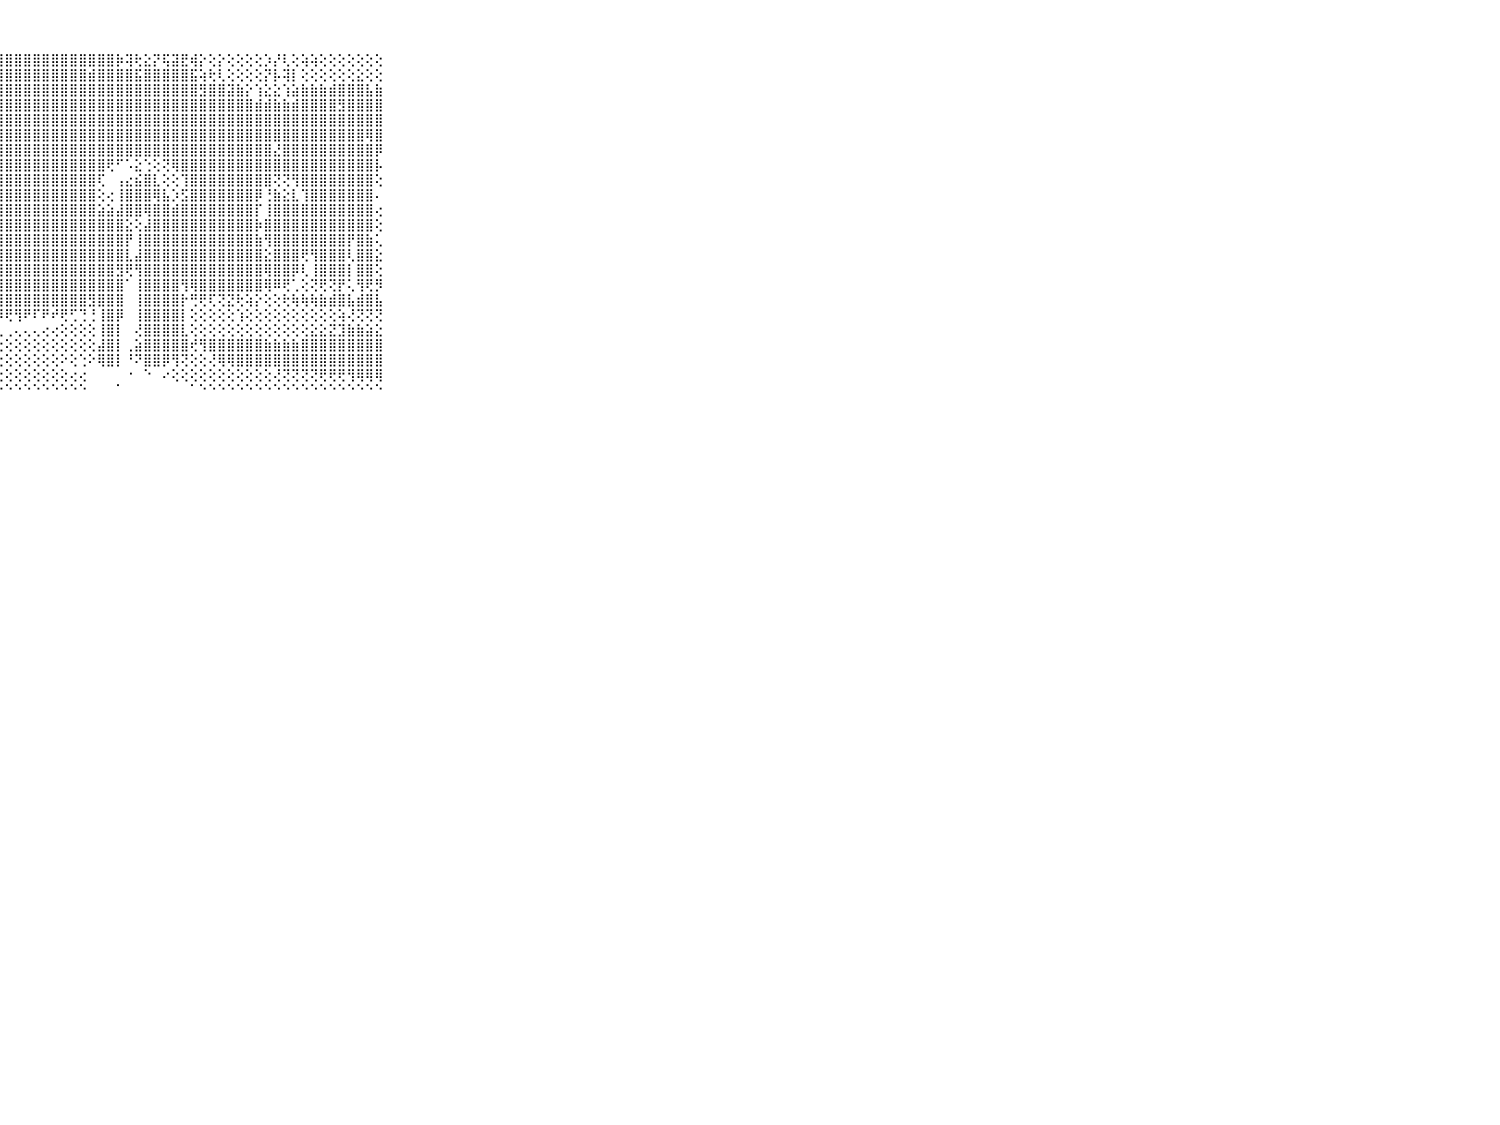

⠀⠀⠀⠀⠀⠀⠀⠀⠀⠀⠀⣿⣿⣿⣿⣿⣿⣿⣿⣿⣿⣿⣿⣿⣿⣿⣿⣿⣿⣿⣿⣿⣿⣿⣿⣿⣿⣿⣿⣿⡷⢽⢗⣕⡝⢯⣽⣟⢾⡕⢕⡕⢕⢕⢕⢕⡱⡜⢇⢕⢵⢵⢕⢕⢕⢕⢕⢕⢕⠀⠀⠀⠀⠀⠀⠀⠀⠀⠀⠀⠀
⠀⠀⠀⠀⠀⠀⠀⠀⠀⠀⠀⣿⣿⣿⣿⣿⣿⣿⣿⣿⣿⣿⣿⣿⣿⣿⣿⣿⣿⣿⣿⣿⣿⣿⣿⣿⣿⣾⣿⣿⣿⣿⣯⣿⣿⣿⣿⣿⣯⢵⢗⢇⢕⢕⢕⢕⡝⡧⢽⡇⢕⢕⢕⢕⢕⢕⣕⢕⢕⠀⠀⠀⠀⠀⠀⠀⠀⠀⠀⠀⠀
⠀⠀⠀⠀⠀⠀⠀⠀⠀⠀⠀⣿⣿⣿⣿⣿⣿⣿⣿⣿⣿⣿⣿⣿⣿⣿⣿⣿⣿⣿⣿⣿⣿⣿⣿⣿⣿⣿⣿⣿⣿⣿⣿⣿⣿⣿⣿⣿⣿⣻⣿⣿⣽⣷⡕⢱⣕⣕⢱⣵⣷⣷⣷⣾⣿⣿⣿⣧⣷⠀⠀⠀⠀⠀⠀⠀⠀⠀⠀⠀⠀
⠀⠀⠀⠀⠀⠀⠀⠀⠀⠀⠀⣿⣿⣿⣿⣿⣿⣿⣿⣿⣿⣿⣿⣿⣿⣿⣿⣿⣿⣿⣿⣿⣿⣿⣿⣿⣿⣿⣿⣿⣿⣿⣿⣿⣿⣿⣿⣿⣿⣿⣿⣿⣿⣿⣿⣾⣾⣷⣷⣾⣿⣿⣿⣿⣻⣿⣿⣿⣿⠀⠀⠀⠀⠀⠀⠀⠀⠀⠀⠀⠀
⠀⠀⠀⠀⠀⠀⠀⠀⠀⠀⠀⣿⣿⣿⣿⣿⣿⣿⣿⣿⣿⣿⣿⣿⣿⣿⣿⣿⣿⣿⣿⣿⣿⣿⣿⣿⣿⣿⣿⣿⣿⣿⣿⣿⣿⣿⣿⣿⣿⣿⣿⣿⣿⣿⣿⣿⣿⣿⣿⣿⣿⣿⣿⣿⣿⣿⣿⣿⣿⠀⠀⠀⠀⠀⠀⠀⠀⠀⠀⠀⠀
⠀⠀⠀⠀⠀⠀⠀⠀⠀⠀⠀⢿⢟⢟⢝⢝⢝⢝⢝⢻⢿⣿⣿⣿⣿⣿⣿⣿⣿⣿⣿⣿⣿⣿⣿⣿⣿⣿⣿⣿⣿⣿⣿⣿⣿⣿⣿⣿⣿⣿⣿⣿⣿⣿⣿⣿⣿⣿⣿⣿⣿⣿⣿⣿⣿⣿⣿⢿⣿⠀⠀⠀⠀⠀⠀⠀⠀⠀⠀⠀⠀
⠀⠀⠀⠀⠀⠀⠀⠀⠀⠀⠀⠖⢖⢴⢤⢤⢅⠝⠑⢧⣕⢜⢻⣿⣿⣿⣿⣿⣿⣿⣿⣿⣿⣿⣿⣿⣿⣿⣿⣿⣿⣿⣿⣿⣿⣿⣿⣿⣿⣿⣿⣿⣿⣿⣿⣿⣿⣜⣿⣿⣿⣿⣿⣿⣿⣿⣿⣿⡿⠀⠀⠀⠀⠀⠀⠀⠀⠀⠀⠀⠀
⠀⠀⠀⠀⠀⠀⠀⠀⠀⠀⠀⢀⢔⢔⢕⢕⢕⢅⢕⢕⢜⢳⣕⢜⣿⣿⣿⣿⣿⣿⣿⣿⣿⣿⣿⣿⣿⣿⣿⢟⠋⠡⣕⢑⢕⢝⢿⣿⣿⣿⣿⣿⣿⣿⣿⣿⣿⣿⣿⣿⣿⣿⣿⣿⣿⣿⣿⣿⡧⠀⠀⠀⠀⠀⠀⠀⠀⠀⠀⠀⠀
⠀⠀⠀⠀⠀⠀⠀⠀⠀⠀⠀⣱⣕⣕⡕⢕⢕⢕⢕⢕⢕⢕⢻⣧⢸⣿⣿⣿⣿⣿⣿⣿⣿⣿⣿⣿⣿⣿⢏⠀⢠⣔⣮⣿⣇⢕⢕⢹⣿⣿⣿⣿⣿⣿⣿⣿⣿⢝⢝⢻⣿⣿⣿⣿⣿⣿⣿⣿⢕⠀⠀⠀⠀⠀⠀⠀⠀⠀⠀⠀⠀
⠀⠀⠀⠀⠀⠀⠀⠀⠀⠀⠀⣿⣿⣿⣿⣿⣿⣷⣷⣷⣧⣵⣼⣿⢕⣿⣿⣿⣿⣿⣿⣿⣿⣿⣿⣿⣿⣿⢕⢔⢸⣿⣿⣿⢿⣧⡱⣫⣿⣿⣿⣿⣿⣿⣿⡿⢘⣷⣕⣇⢹⣿⣿⣿⣿⣿⣿⣿⠄⠀⠀⠀⠀⠀⠀⠀⠀⠀⠀⠀⠀
⠀⠀⠀⠀⠀⠀⠀⠀⠀⠀⠀⣿⣿⣿⣿⣿⣿⣿⣿⣿⣿⣿⣿⣿⡕⣿⣿⣿⣿⣿⣿⣿⣿⣿⣿⣿⣿⣿⣵⣵⣼⣿⣿⢿⣿⣿⣾⣿⣿⣿⣿⣿⣿⣿⣿⡏⢸⣿⣿⣿⣿⣿⣿⣿⣿⣿⣿⣿⢔⠀⠀⠀⠀⠀⠀⠀⠀⠀⠀⠀⠀
⠀⠀⠀⠀⠀⠀⠀⠀⠀⠀⠀⣿⣿⣿⣿⣿⣿⣿⣿⣿⣿⣿⣿⣿⡕⣿⣿⣿⣿⣿⣿⣿⣿⣿⣿⣿⣿⣿⣿⣿⣿⣕⢕⣼⣿⣿⣿⣿⣿⣿⣿⣿⣿⣿⣿⡷⣿⣿⣿⣿⣿⣿⣿⣿⣿⣿⣿⣿⢕⠀⠀⠀⠀⠀⠀⠀⠀⠀⠀⠀⠀
⠀⠀⠀⠀⠀⠀⠀⠀⠀⠀⠀⣿⣿⣿⣿⣿⣿⣿⣿⣿⣿⣿⣿⣟⢕⣿⣿⣿⣿⣿⣿⣿⣿⣿⣿⣿⣿⣿⣿⣿⣿⡟⢸⣿⣿⣿⣿⣿⣿⣿⣿⣿⣿⣿⣿⣷⢻⣿⣿⣿⣿⣿⣿⣿⣿⡟⣿⣷⢅⠀⠀⠀⠀⠀⠀⠀⠀⠀⠀⠀⠀
⠀⠀⠀⠀⠀⠀⠀⠀⠀⠀⠀⣿⣿⣿⣿⣿⣿⣿⣿⣿⣿⣿⣿⡏⢱⣿⣿⣿⣿⣿⣿⣿⣿⣿⣿⣿⣿⣿⣿⣿⣿⣇⣼⣿⣿⣿⣿⣿⣿⣿⣿⣿⣿⣿⣿⣿⣕⣿⣿⣿⢟⢻⣿⣿⣿⢇⣿⣿⣕⠀⠀⠀⠀⠀⠀⠀⠀⠀⠀⠀⠀
⠀⠀⠀⠀⠀⠀⠀⠀⠀⠀⠀⣿⣿⣿⣿⣿⣿⣿⣿⣿⣿⣿⣿⡇⢕⣿⣿⣿⣿⣿⣿⣿⣿⣿⣿⣿⣿⣿⣿⣿⣻⢟⢻⣿⣿⣿⣿⣿⣿⣿⣿⣿⣿⣿⣿⣿⢿⣿⣿⡿⢇⢸⣿⣿⣿⡇⣿⣿⢕⠀⠀⠀⠀⠀⠀⠀⠀⠀⠀⠀⠀
⠀⠀⠀⠀⠀⠀⠀⠀⠀⠀⠀⣿⣿⣿⣿⣿⣿⣿⣿⣿⣿⣿⣿⡗⢱⣿⣿⣿⣿⣿⣿⣿⣿⣿⣿⣿⣿⣿⣿⣿⣿⠁⢸⣿⣿⣿⣿⢻⢿⣿⣿⣿⣿⣿⣿⣿⢿⠿⢟⢁⢕⢝⢟⢝⡟⢅⢻⢟⡻⠀⠀⠀⠀⠀⠀⠀⠀⠀⠀⠀⠀
⠀⠀⠀⠀⠀⠀⠀⠀⠀⠀⠀⣿⣿⣿⣿⣿⣿⣿⣿⣿⣿⣿⣿⡇⢕⣿⣿⣿⣿⣿⣿⣿⣿⣿⣿⣿⣿⣻⣿⣿⣿⠀⢸⣿⣿⣿⣿⡗⢛⢟⢏⢝⣝⢗⢵⡕⢕⢕⢗⢷⢷⢷⣷⣾⣿⣧⣾⣿⣧⠀⠀⠀⠀⠀⠀⠀⠀⠀⠀⠀⠀
⠀⠀⠀⠀⠀⠀⠀⠀⠀⠀⠀⢟⢟⢝⡝⣝⢝⡝⢟⢏⢝⢝⢝⢕⡕⣿⣿⡿⢟⢻⠟⠏⠟⠞⢟⢋⢙⢘⢸⣿⡿⠀⢸⣿⣿⣿⣿⡇⢕⢕⢕⢕⢕⢱⢕⢕⢕⢕⢕⢕⢕⢕⢕⢕⢵⢜⢝⢝⢝⠀⠀⠀⠀⠀⠀⠀⠀⠀⠀⠀⠀
⠀⠀⠀⠀⠀⠀⠀⠀⠀⠀⠀⣕⣱⣽⣵⣵⡵⢷⠷⠷⠞⠛⠓⠘⠉⢁⢁⢁⢀⢄⢄⢄⢔⢔⢕⢕⢕⢕⢸⣿⡇⠀⢜⣿⣿⣿⣿⣇⢕⢕⢕⢕⢕⢕⢕⢕⢕⢕⢕⢕⢕⣕⣕⣝⣹⣷⣷⣵⣕⠀⠀⠀⠀⠀⠀⠀⠀⠀⠀⠀⠀
⠀⠀⠀⠀⠀⠀⠀⠀⠀⠀⠀⠉⢉⢅⢅⢔⢔⢔⢔⢕⢕⢕⢕⢕⢕⢕⢕⢕⢕⢕⢕⢕⢕⢕⢕⢕⢕⢕⣼⣿⡇⢀⣵⣿⣿⣿⣿⣿⢞⢻⣿⣿⣿⣿⣿⣿⣷⣷⣷⣷⣿⣿⣿⣿⣿⣿⣿⣿⣿⠀⠀⠀⠀⠀⠀⠀⠀⠀⠀⠀⠀
⠀⠀⠀⠀⠀⠀⠀⠀⠀⠀⠀⢕⢕⢕⢕⢕⢕⢕⢕⢕⢕⢕⢕⢕⢕⢕⢕⢕⢕⢕⢕⢕⢕⢕⠕⢕⢑⠕⢿⣿⡇⠘⠝⣿⣿⡿⢻⢝⢕⢕⢜⢿⢿⣿⣿⣿⣿⣿⣿⣿⣿⣿⣿⣿⣿⣿⣿⣿⣿⠀⠀⠀⠀⠀⠀⠀⠀⠀⠀⠀⠀
⠀⠀⠀⠀⠀⠀⠀⠀⠀⠀⠀⢕⢕⢕⢕⢕⢕⢕⢕⢕⢕⢕⢕⢕⢕⢕⢕⢕⢕⢕⢕⢕⢕⢕⢕⢔⢔⠀⠀⠀⠀⠐⠀⠑⠀⠔⢕⢕⢕⢕⢕⢕⢕⢕⢕⢕⢕⢜⢝⢝⢝⢝⢟⢟⢟⢻⢿⢿⢿⠀⠀⠀⠀⠀⠀⠀⠀⠀⠀⠀⠀
⠀⠀⠀⠀⠀⠀⠀⠀⠀⠀⠀⠑⠑⠑⠑⠑⠑⠑⠑⠑⠑⠑⠑⠑⠑⠑⠑⠑⠑⠑⠑⠑⠑⠑⠑⠑⠑⠀⠀⠀⠁⠀⠀⠀⠀⠀⠀⠀⠁⠑⠑⠑⠑⠑⠑⠑⠑⠑⠑⠑⠑⠑⠑⠑⠑⠑⠑⠑⠑⠀⠀⠀⠀⠀⠀⠀⠀⠀⠀⠀⠀